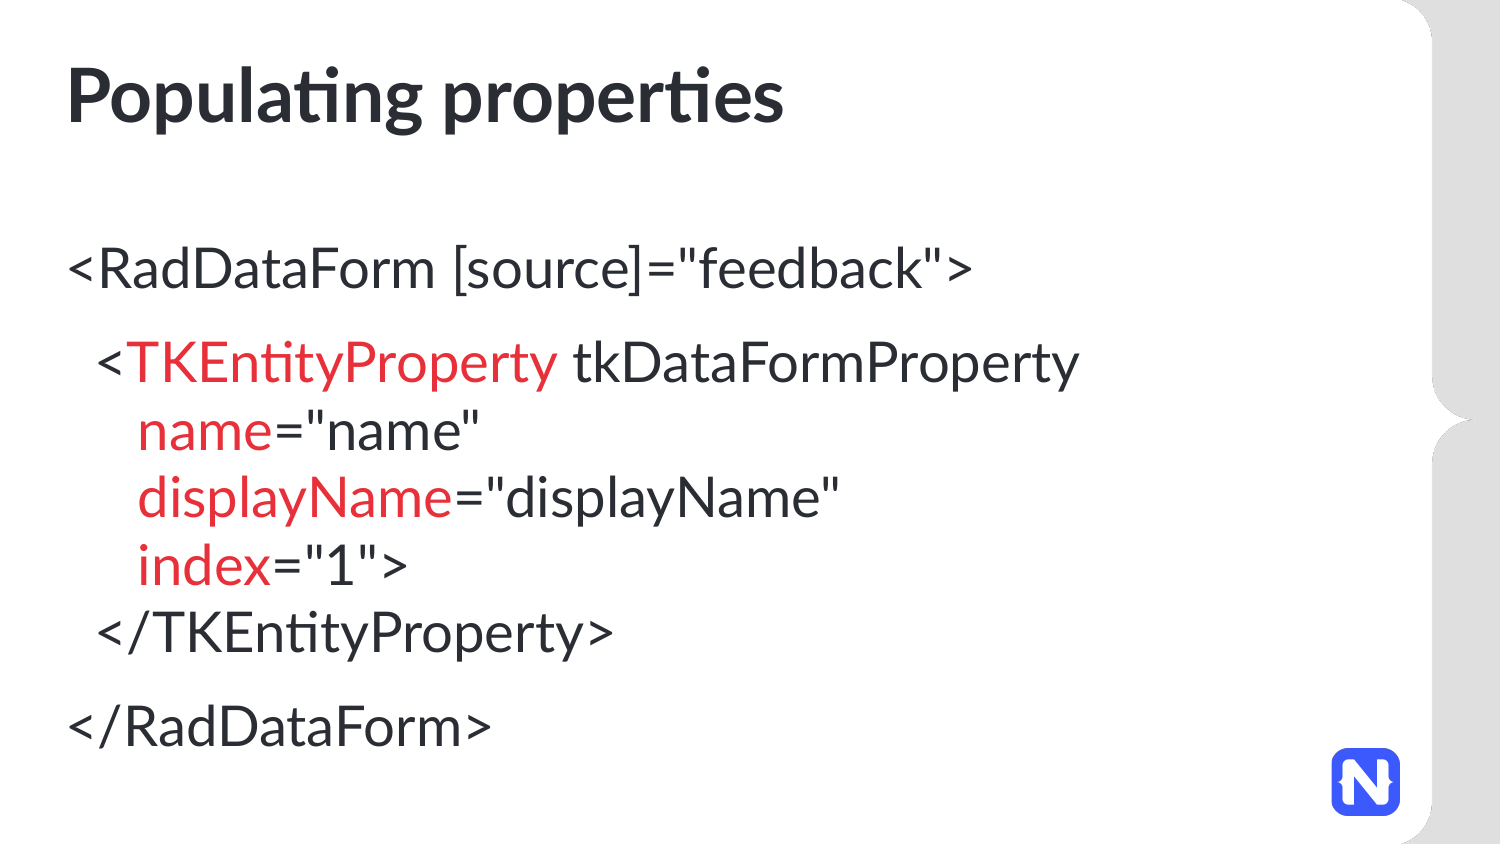

# Populating properties
<RadDataForm [source]="feedback">

  <TKEntityProperty tkDataFormProperty
     name="name"
     displayName="displayName"
     index="1">
  </TKEntityProperty>

</RadDataForm>